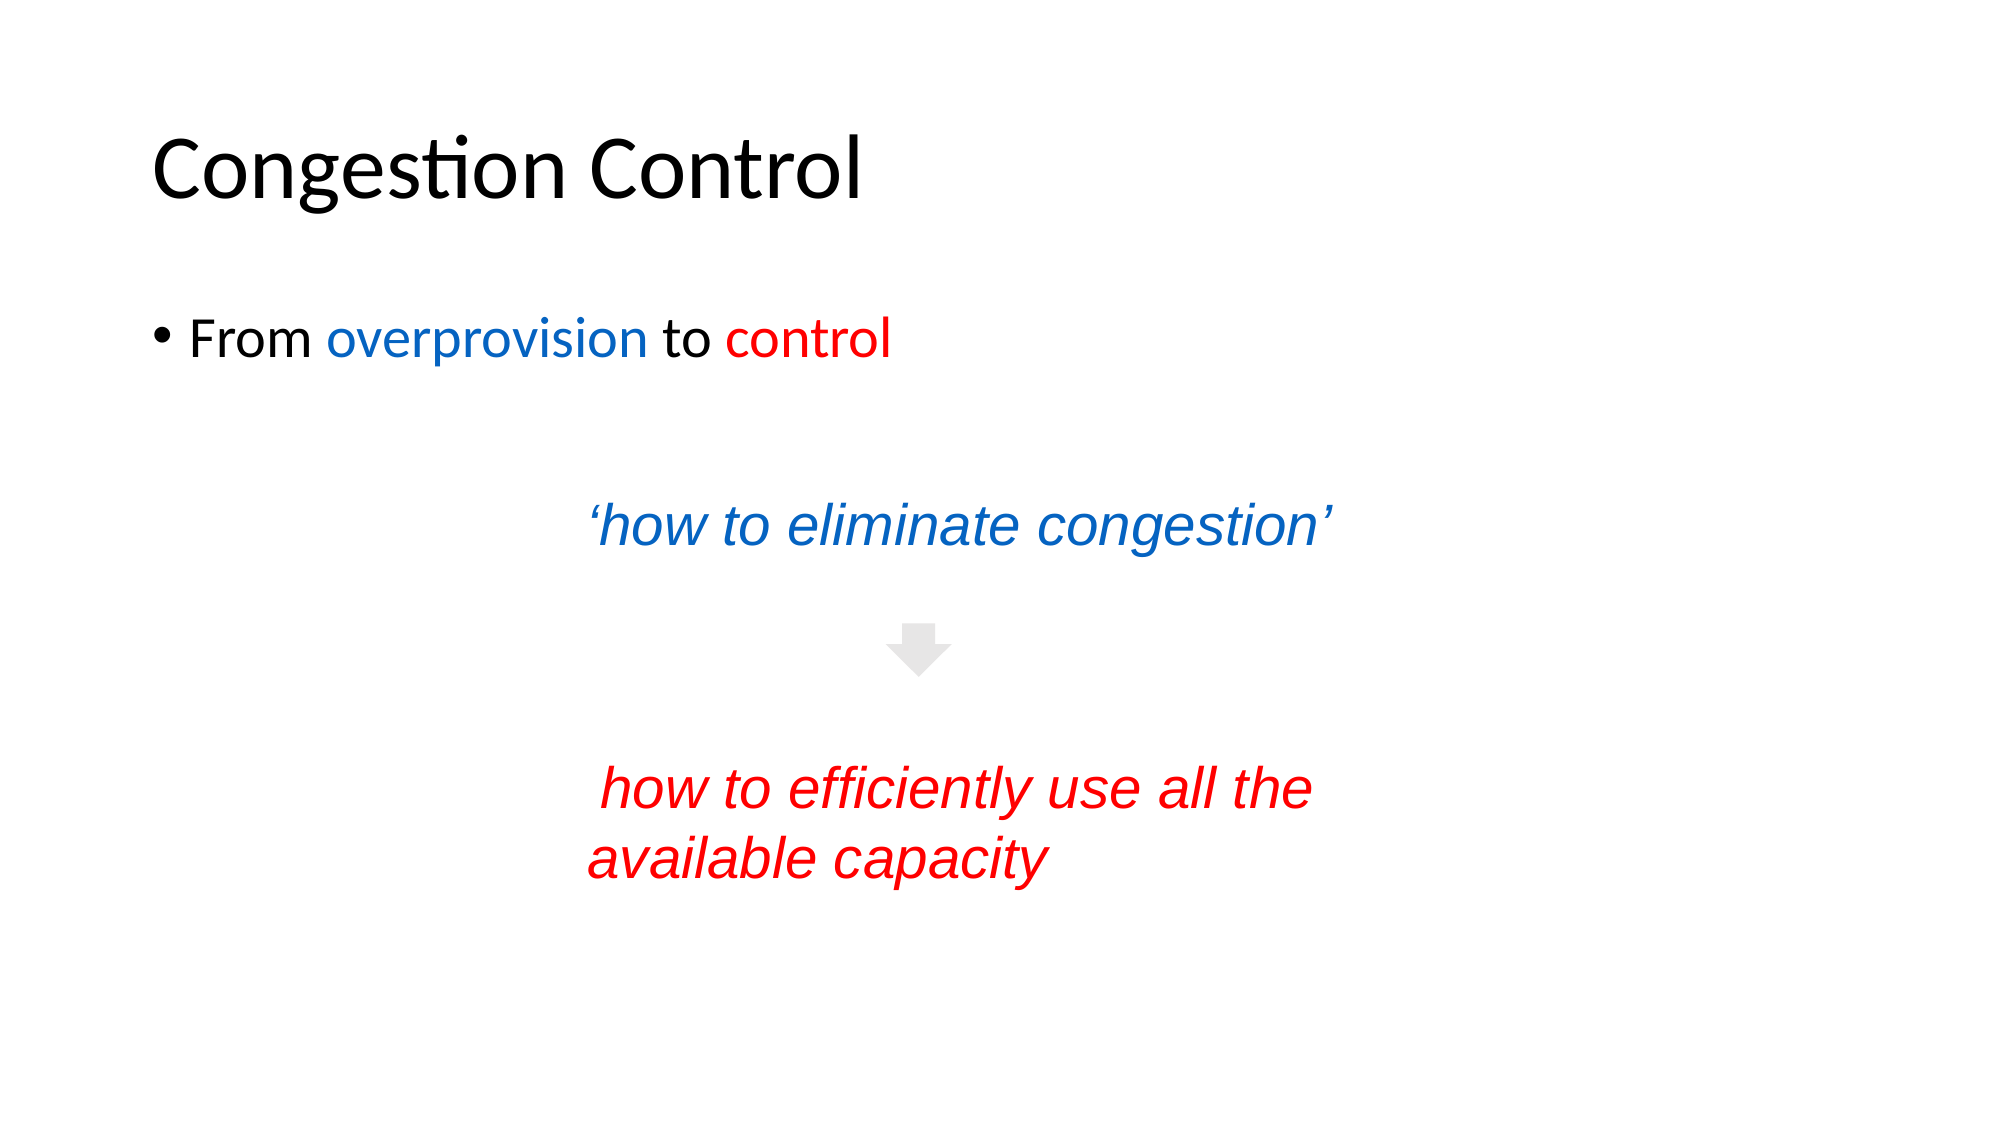

# Congestion Control
From overprovision to control

‘how to eliminate congestion’

‘how to efficiently use all the available capacity’.
27